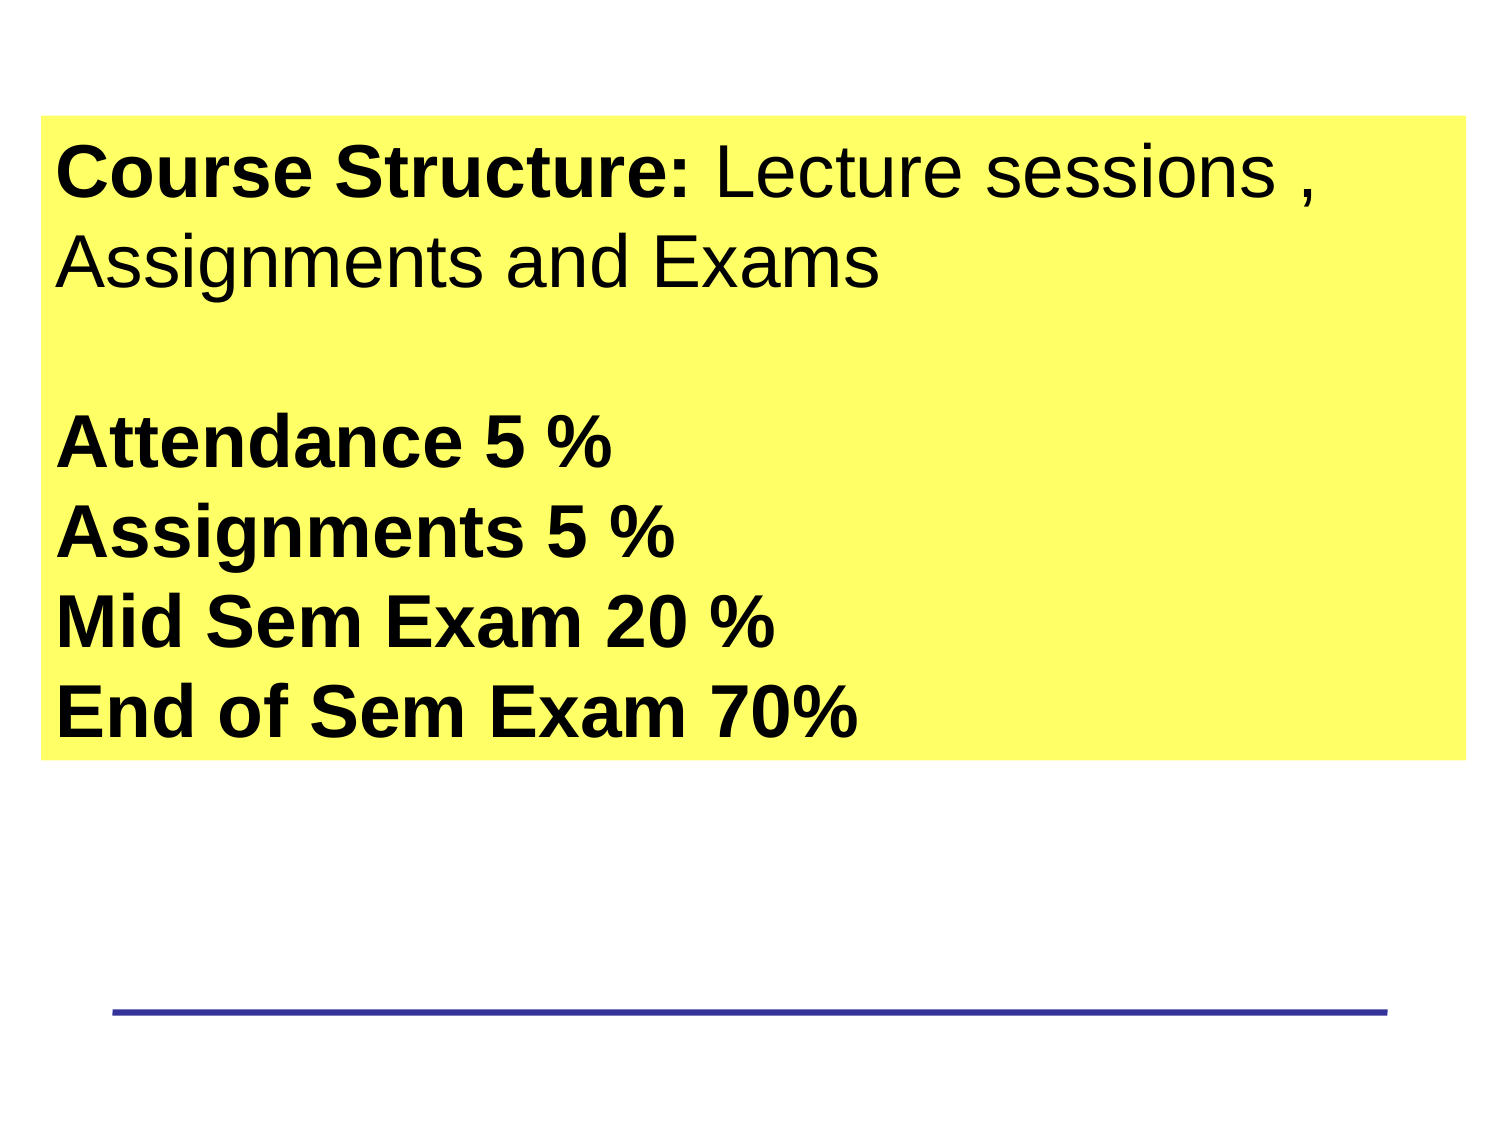

Course Structure: Lecture sessions , Assignments and Exams

Attendance 5 %
Assignments 5 %
Mid Sem Exam 20 %
End of Sem Exam 70%